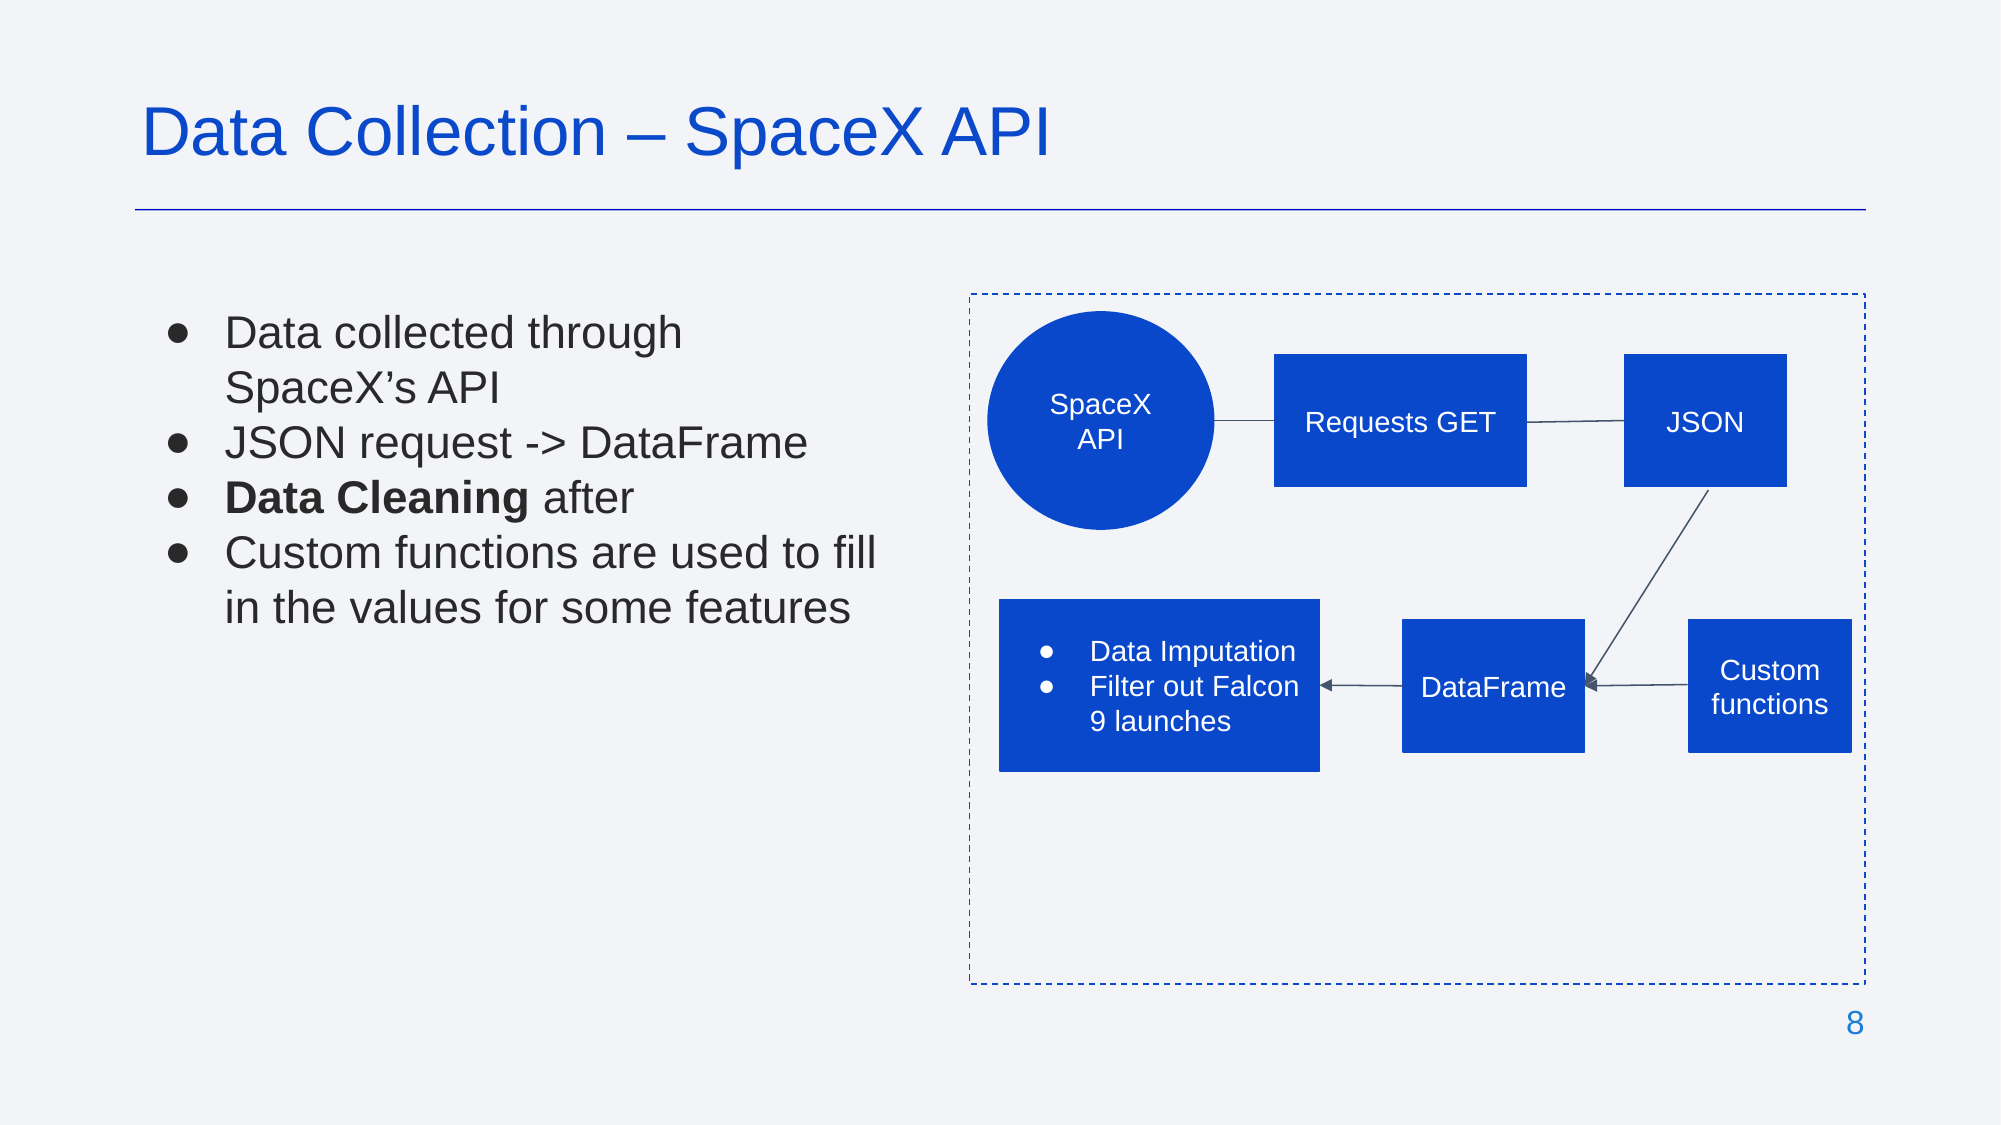

Data Collection – SpaceX API

Data collected through SpaceX’s API
JSON request -> DataFrame
Data Cleaning after
Custom functions are used to fill in the values for some features

SpaceX
API
Requests GET
JSON
Data Imputation
Filter out Falcon 9 launches
DataFrame
Custom
functions
8